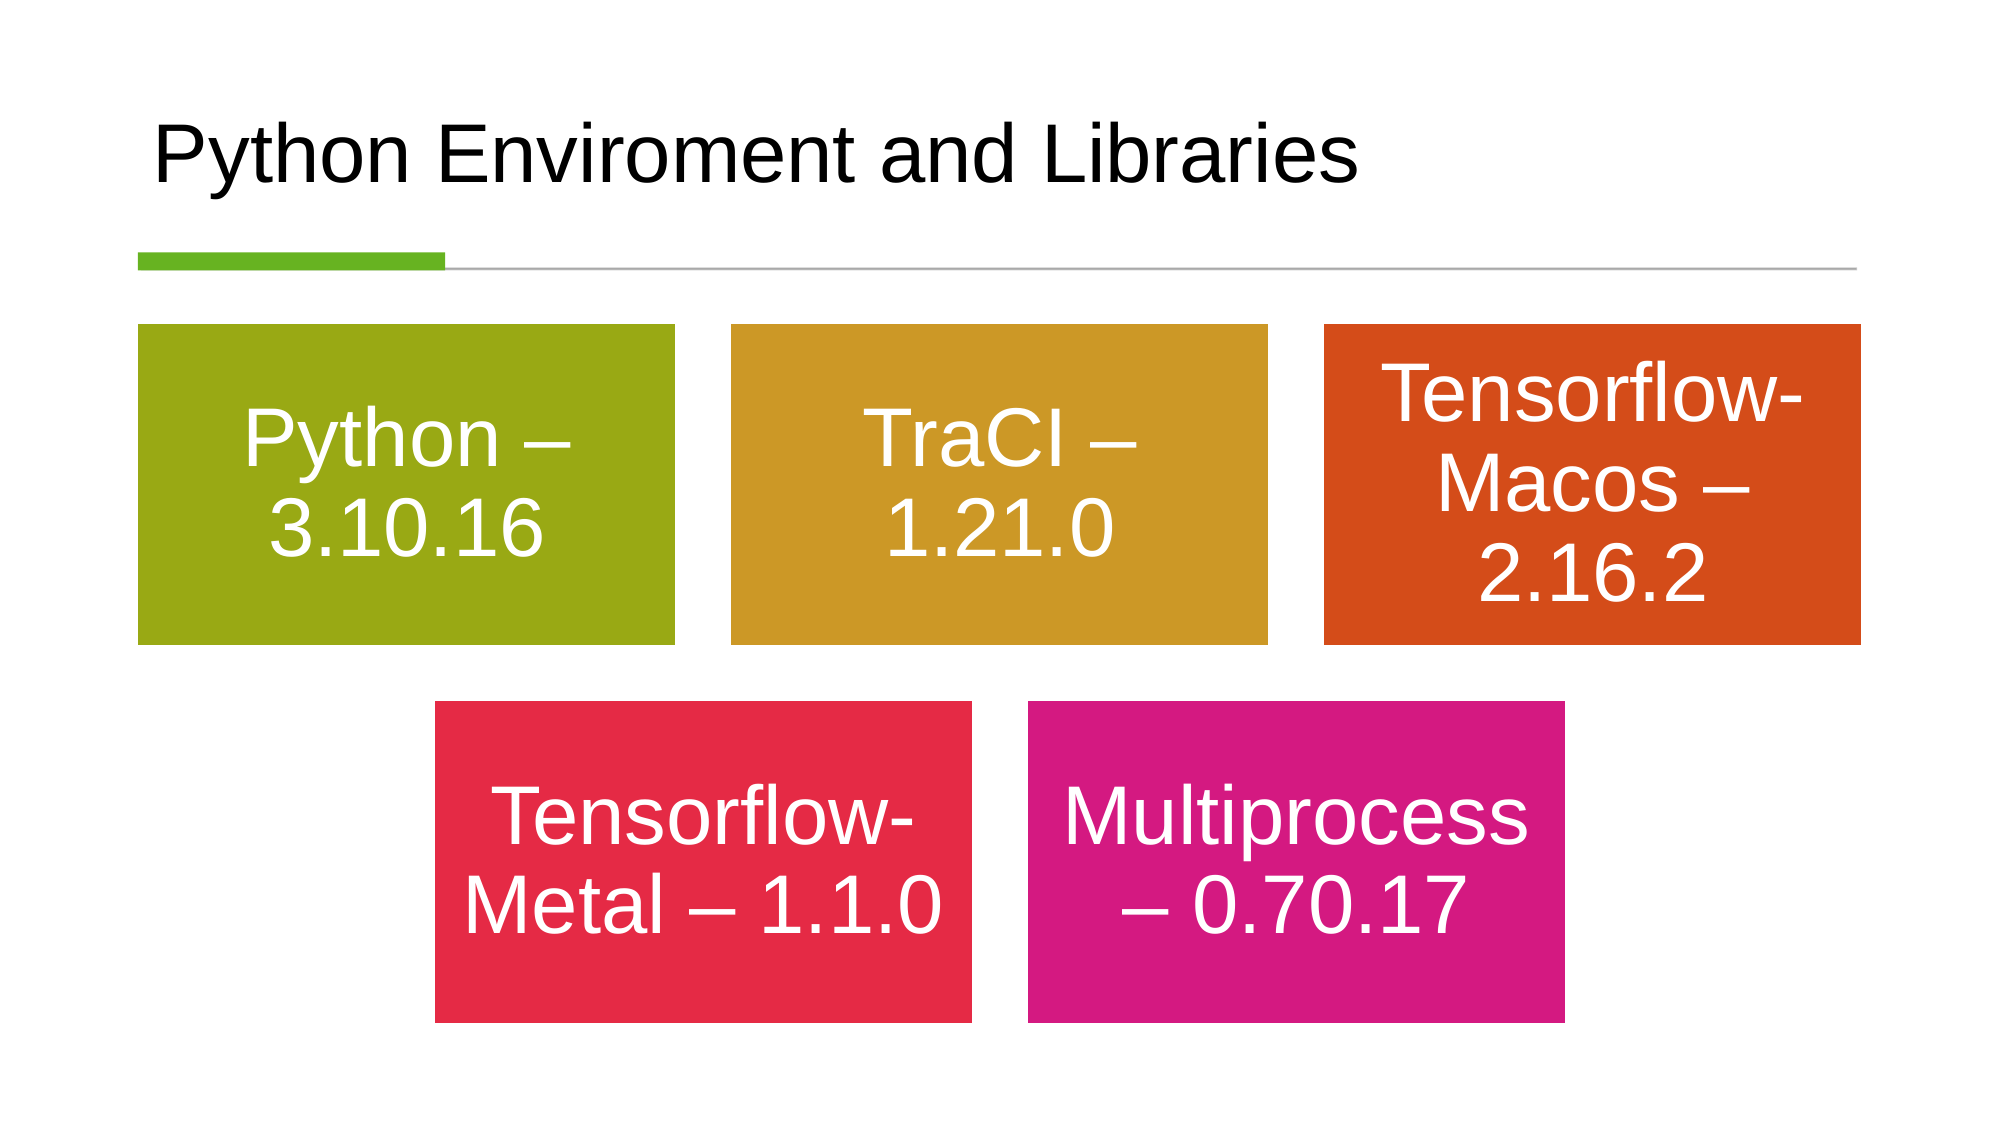

# Python Enviroment and Libraries

Python – 3.10.16
TraCI – 1.21.0
Tensorflow-Macos – 2.16.2
Tensorflow-Metal – 1.1.0
Multiprocess – 0.70.17